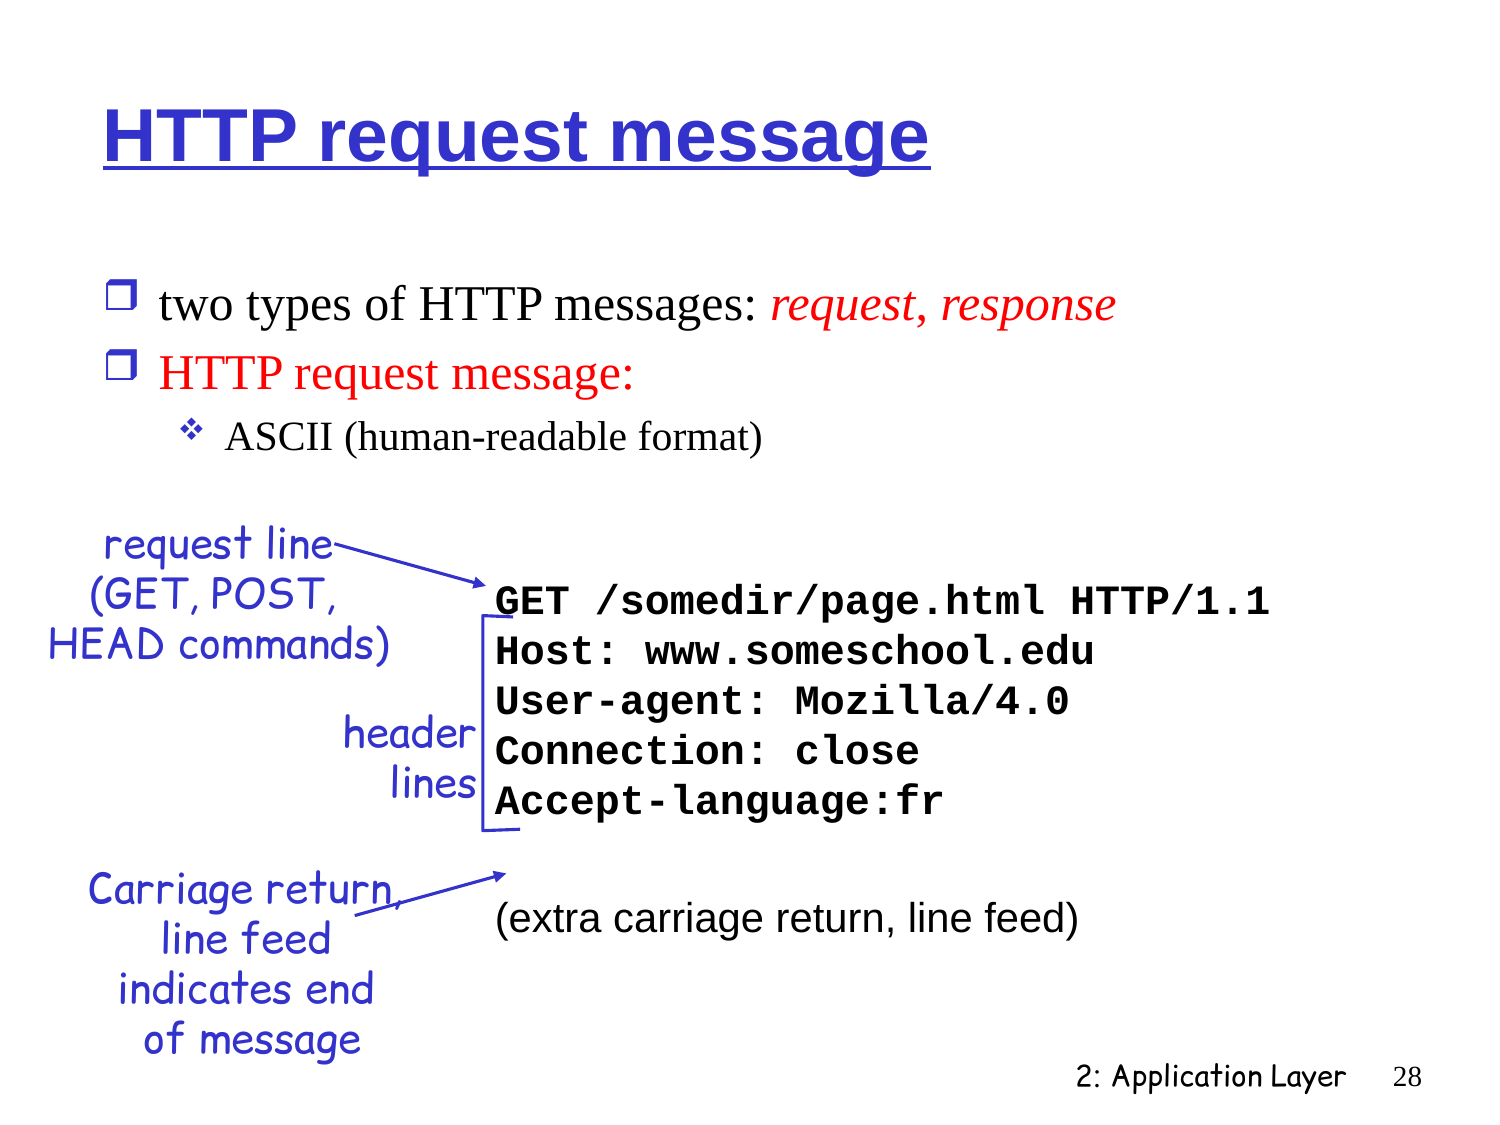

# HTTP request message
two types of HTTP messages: request, response
HTTP request message:
ASCII (human-readable format)
request line
(GET, POST,
HEAD commands)

GET /somedir/page.html HTTP/1.1
Host: www.someschool.edu
User-agent: Mozilla/4.0
Connection: close
Accept-language:fr

(extra carriage return, line feed)

header
 lines
Carriage return,
line feed
indicates end
of message

2: Application Layer
28